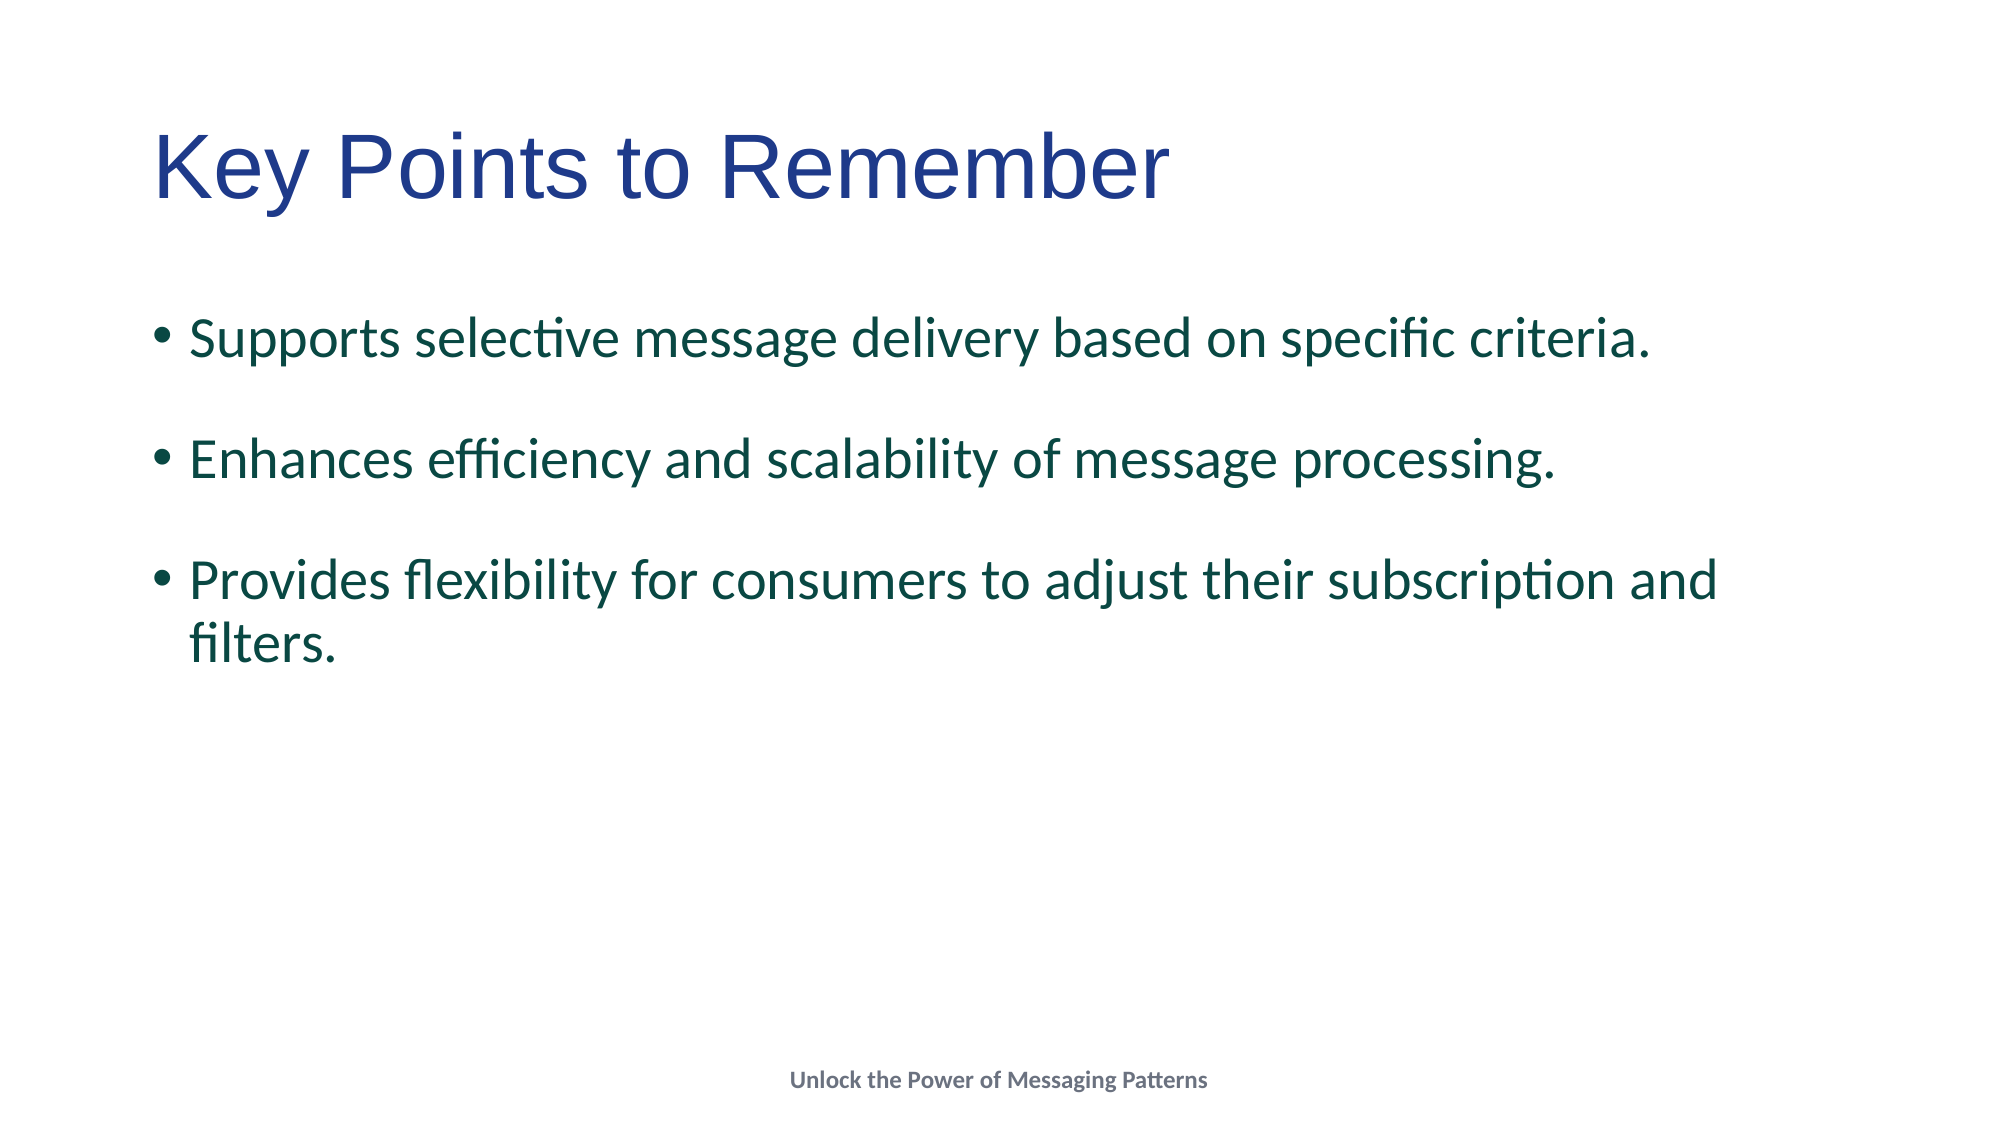

# Key Points to Remember
Supports selective message delivery based on specific criteria.
Enhances efficiency and scalability of message processing.
Provides flexibility for consumers to adjust their subscription and filters.